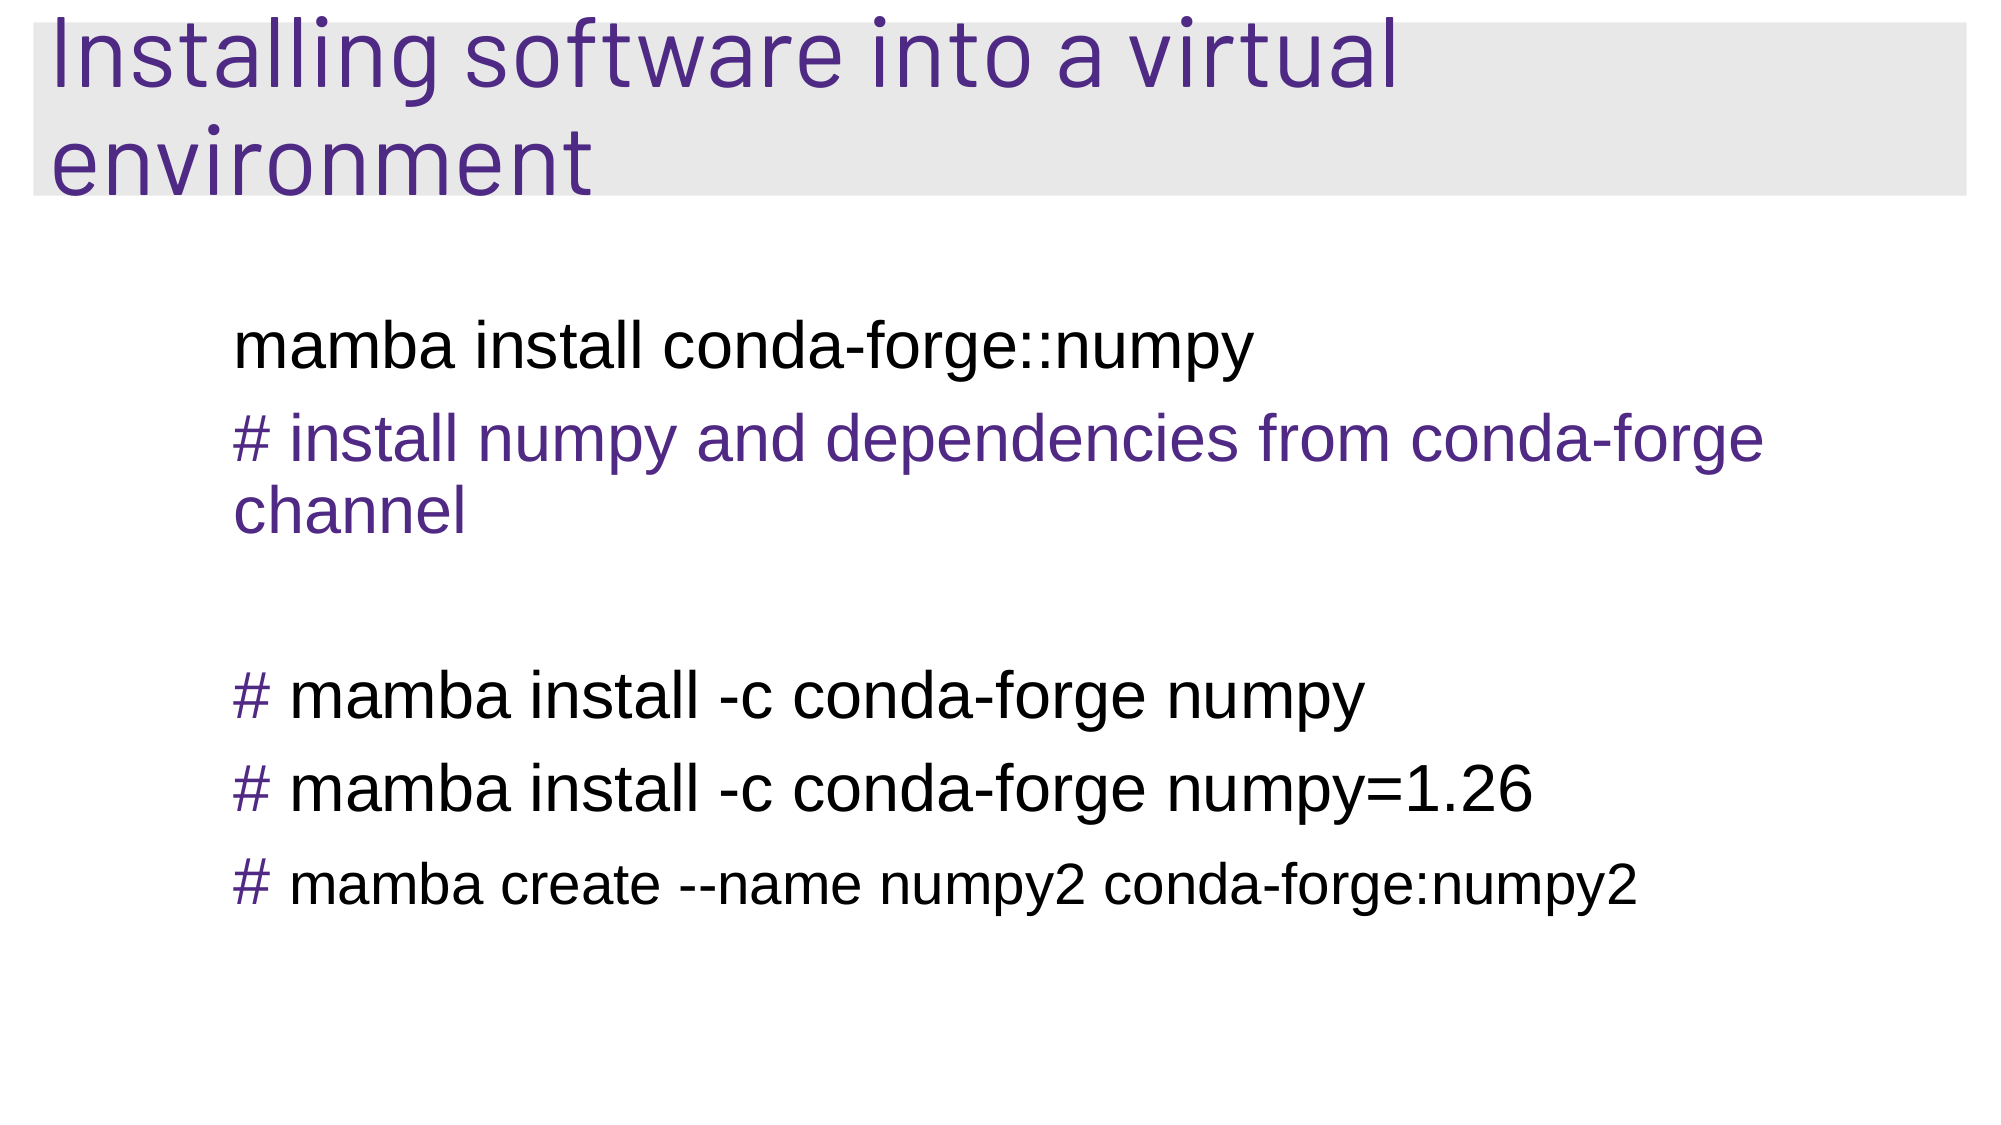

# Installing software into a virtual environment
mamba install conda-forge::numpy
# install numpy and dependencies from conda-forge channel

# mamba install -c conda-forge numpy
# mamba install -c conda-forge numpy=1.26
# mamba create --name numpy2 conda-forge:numpy2